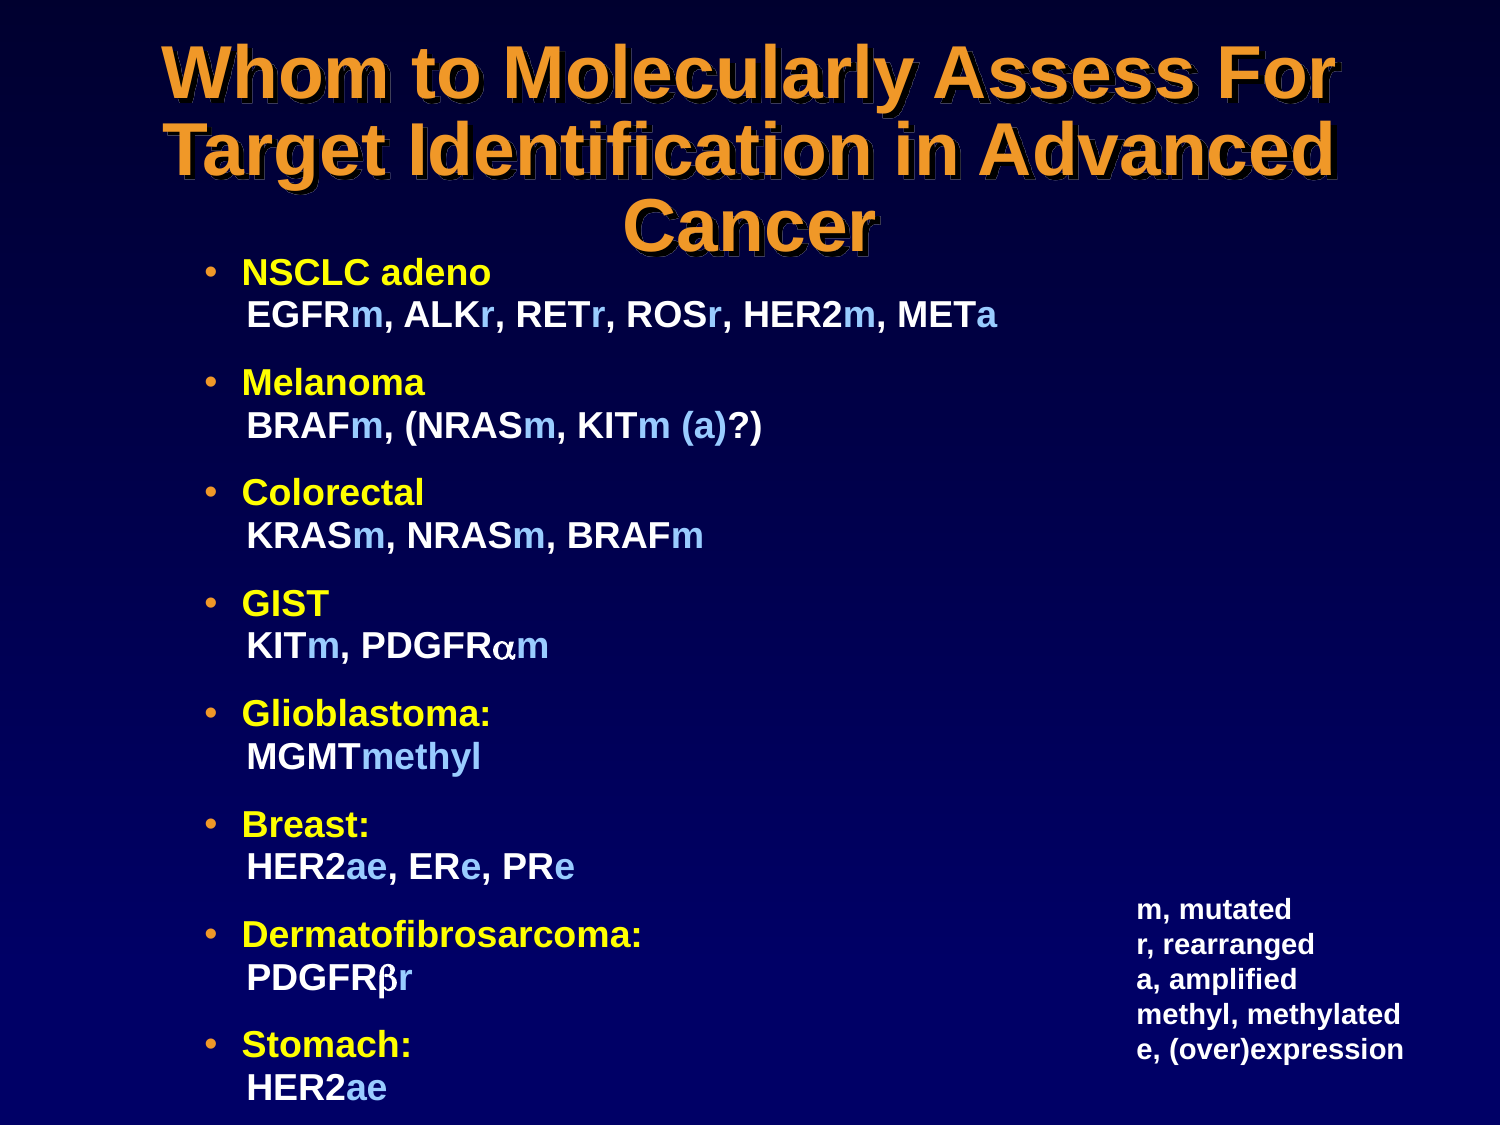

# Whom to Molecularly Assess For Target Identification in Advanced Cancer
NSCLC adeno
    EGFRm, ALKr, RETr, ROSr, HER2m, METa
Melanoma
    BRAFm, (NRASm, KITm (a)?)
Colorectal
    KRASm, NRASm, BRAFm
GIST
    KITm, PDGFRαm
Glioblastoma:
    MGMTmethyl
Breast:
    HER2ae, ERe, PRe
Dermatofibrosarcoma:
    PDGFRβr
Stomach:
    HER2ae

m, mutated
r, rearranged
a, amplified
methyl, methylated
e, (over)expression